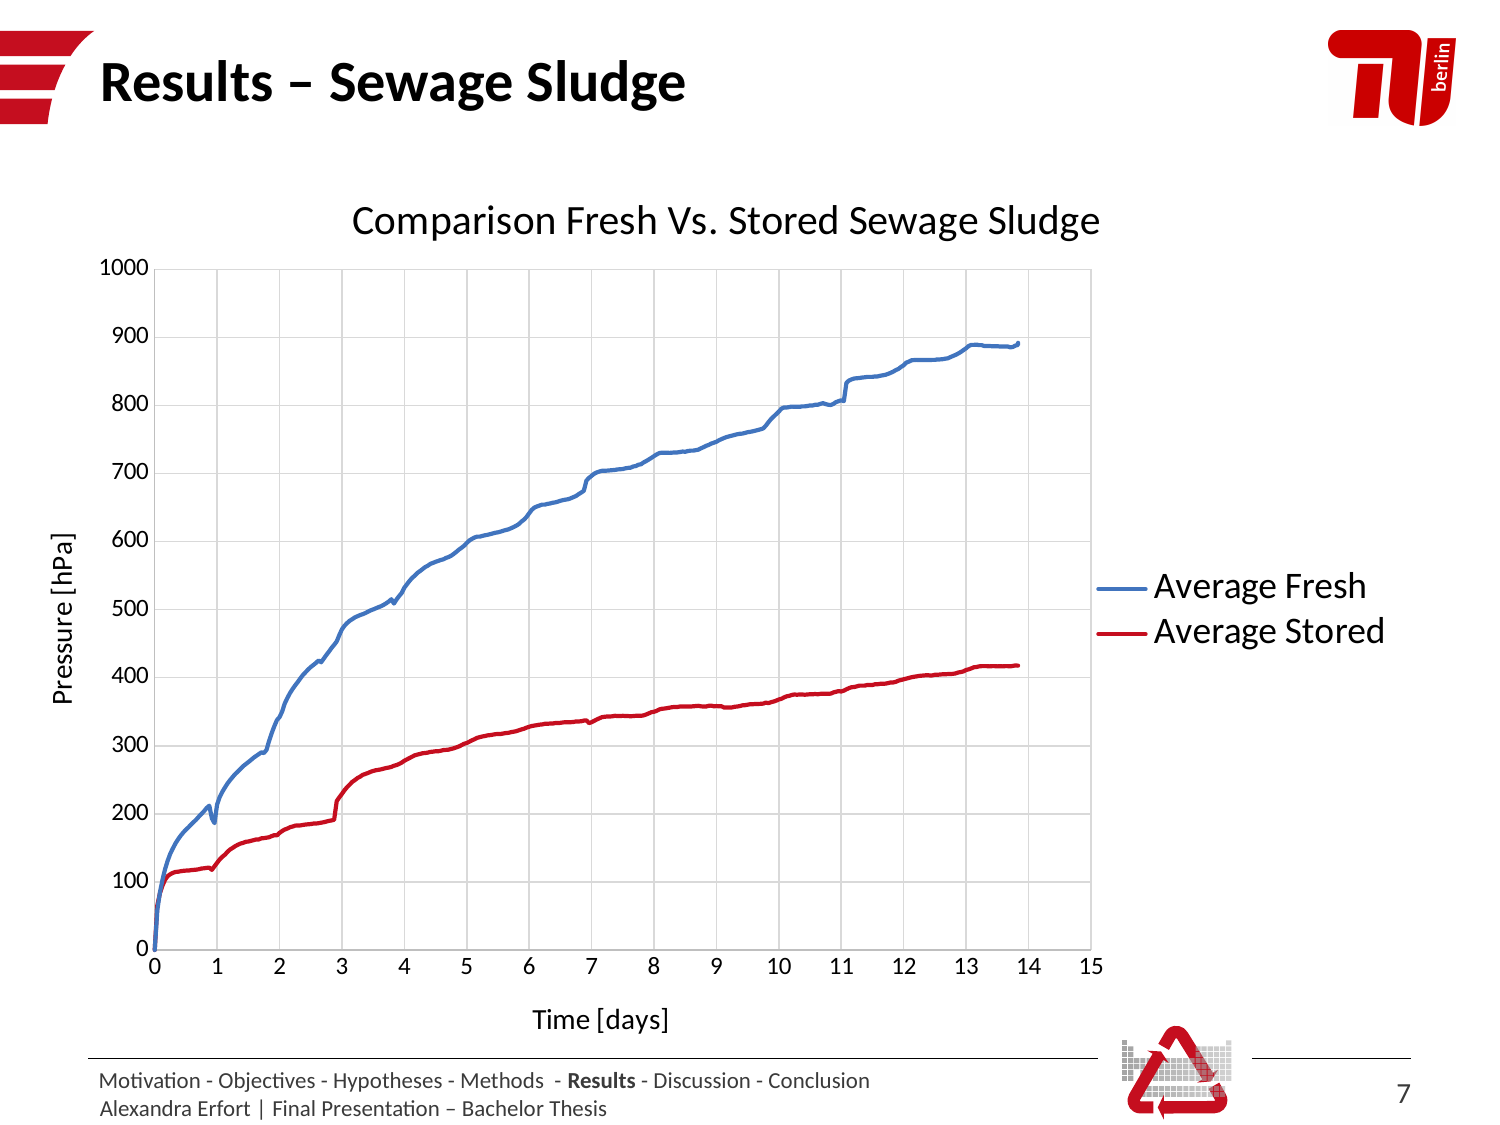

# Results – Sewage Sludge

### Chart: Comparison Fresh Vs. Stored Sewage Sludge

| Category |  |  |
|---|---|---|
Motivation - Objectives - Hypotheses - Methods  - Results - Discussion - Conclusion